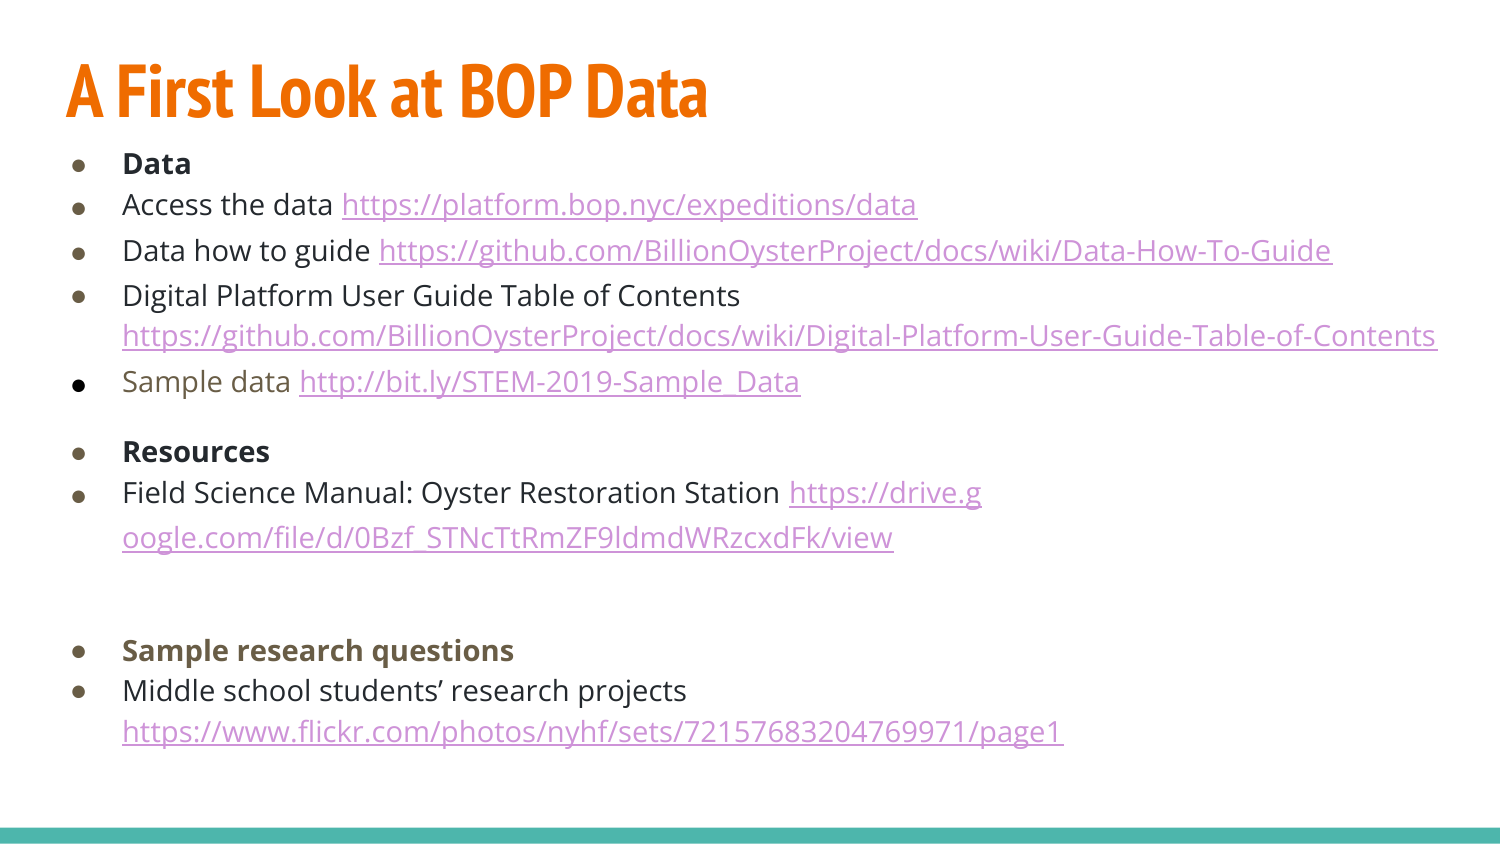

# A First Look at BOP Data
Data
Access the data https://platform.bop.nyc/expeditions/data
Data how to guide https://github.com/BillionOysterProject/docs/wiki/Data-How-To-Guide
Digital Platform User Guide Table of Contents https://github.com/BillionOysterProject/docs/wiki/Digital-Platform-User-Guide-Table-of-Contents
Sample data http://bit.ly/STEM-2019-Sample_Data
Resources
Field Science Manual: Oyster Restoration Station https://drive.google.com/file/d/0Bzf_STNcTtRmZF9ldmdWRzcxdFk/view

Sample research questions
Middle school students’ research projects https://www.flickr.com/photos/nyhf/sets/72157683204769971/page1